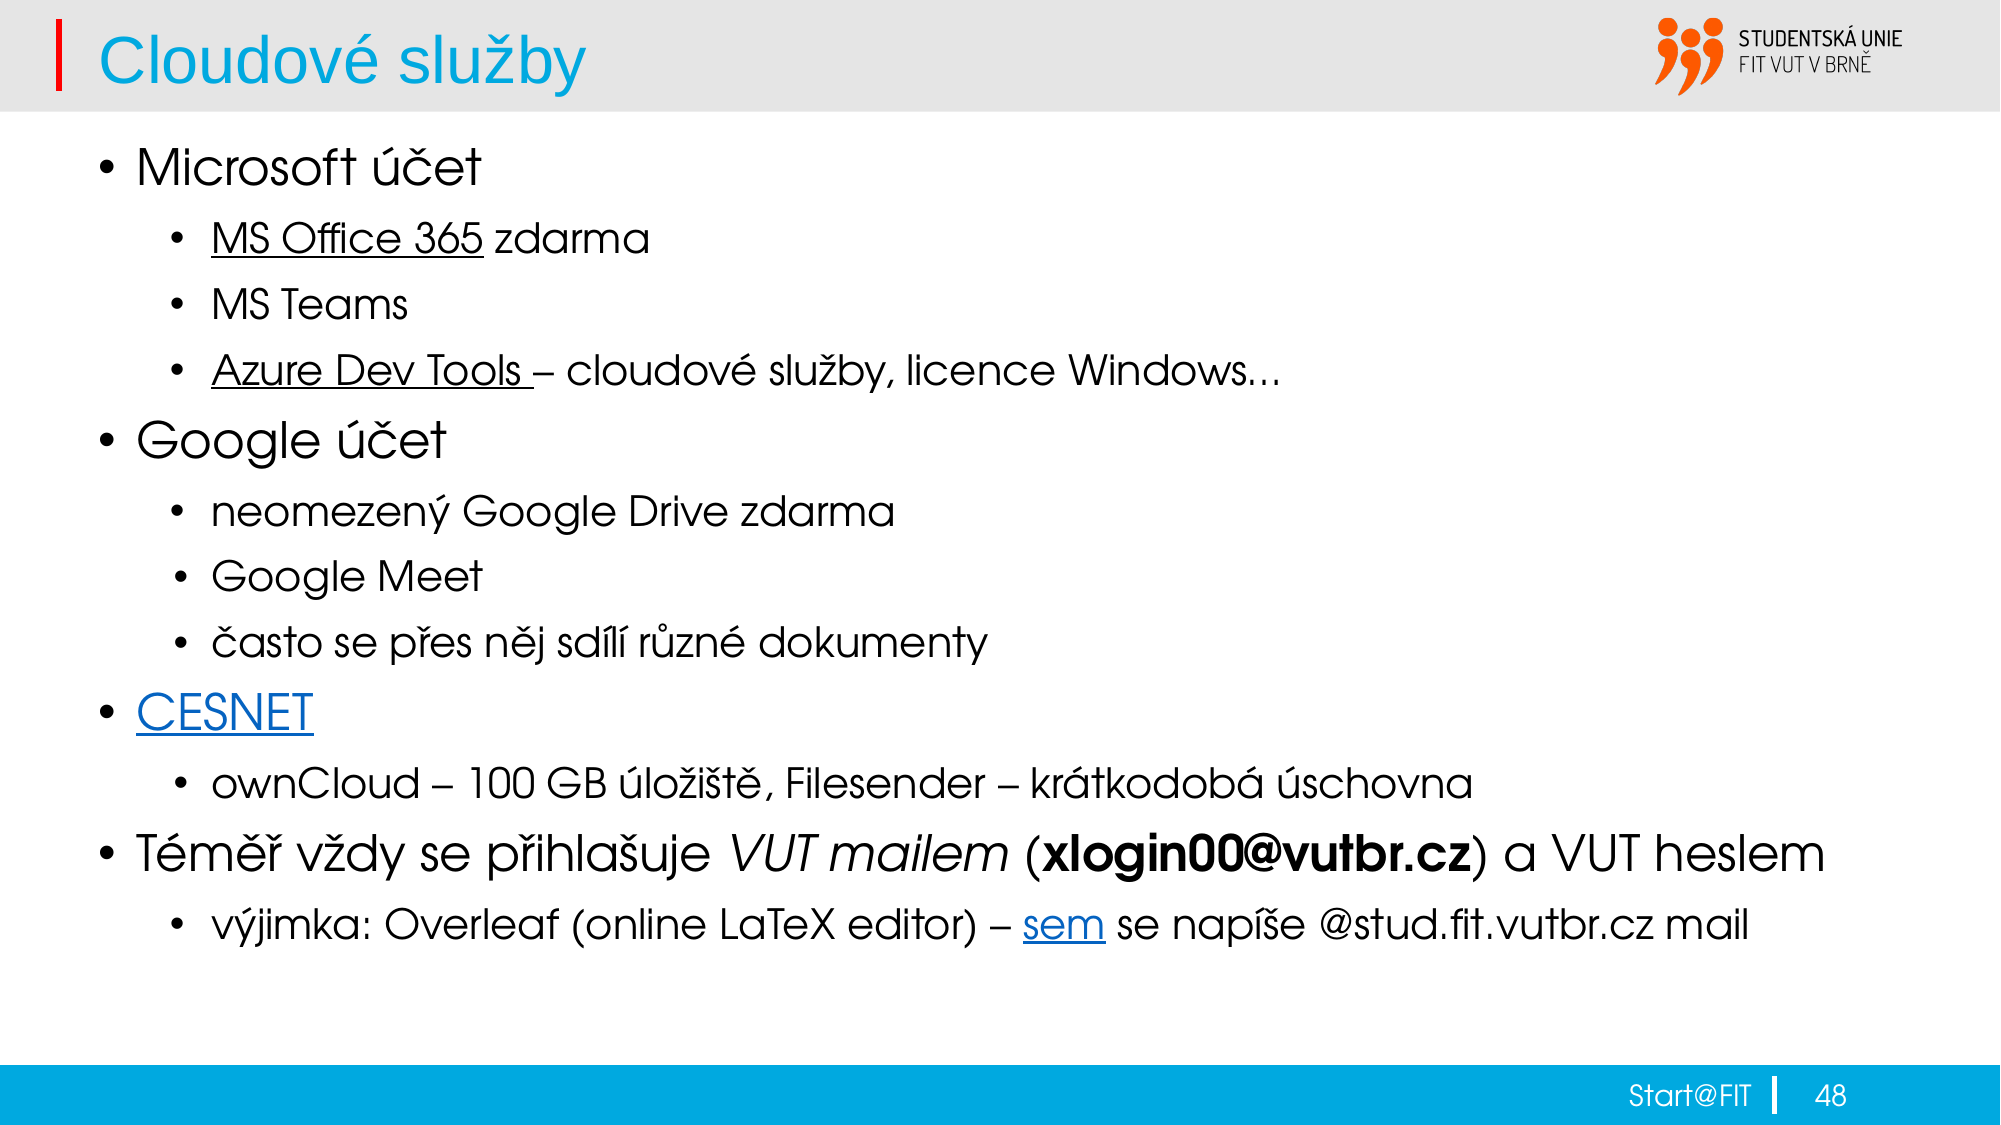

# Cloudové služby
Microsoft účet
MS Office 365 zdarma
MS Teams
Azure Dev Tools – cloudové služby, licence Windows…
Google účet
neomezený Google Drive zdarma
Google Meet
často se přes něj sdílí různé dokumenty
CESNET
ownCloud – 100 GB úložiště, Filesender – krátkodobá úschovna
Téměř vždy se přihlašuje VUT mailem (xlogin00@vutbr.cz) a VUT heslem
výjimka: Overleaf (online LaTeX editor) – sem se napíše @stud.fit.vutbr.cz mail
Start@FIT
48